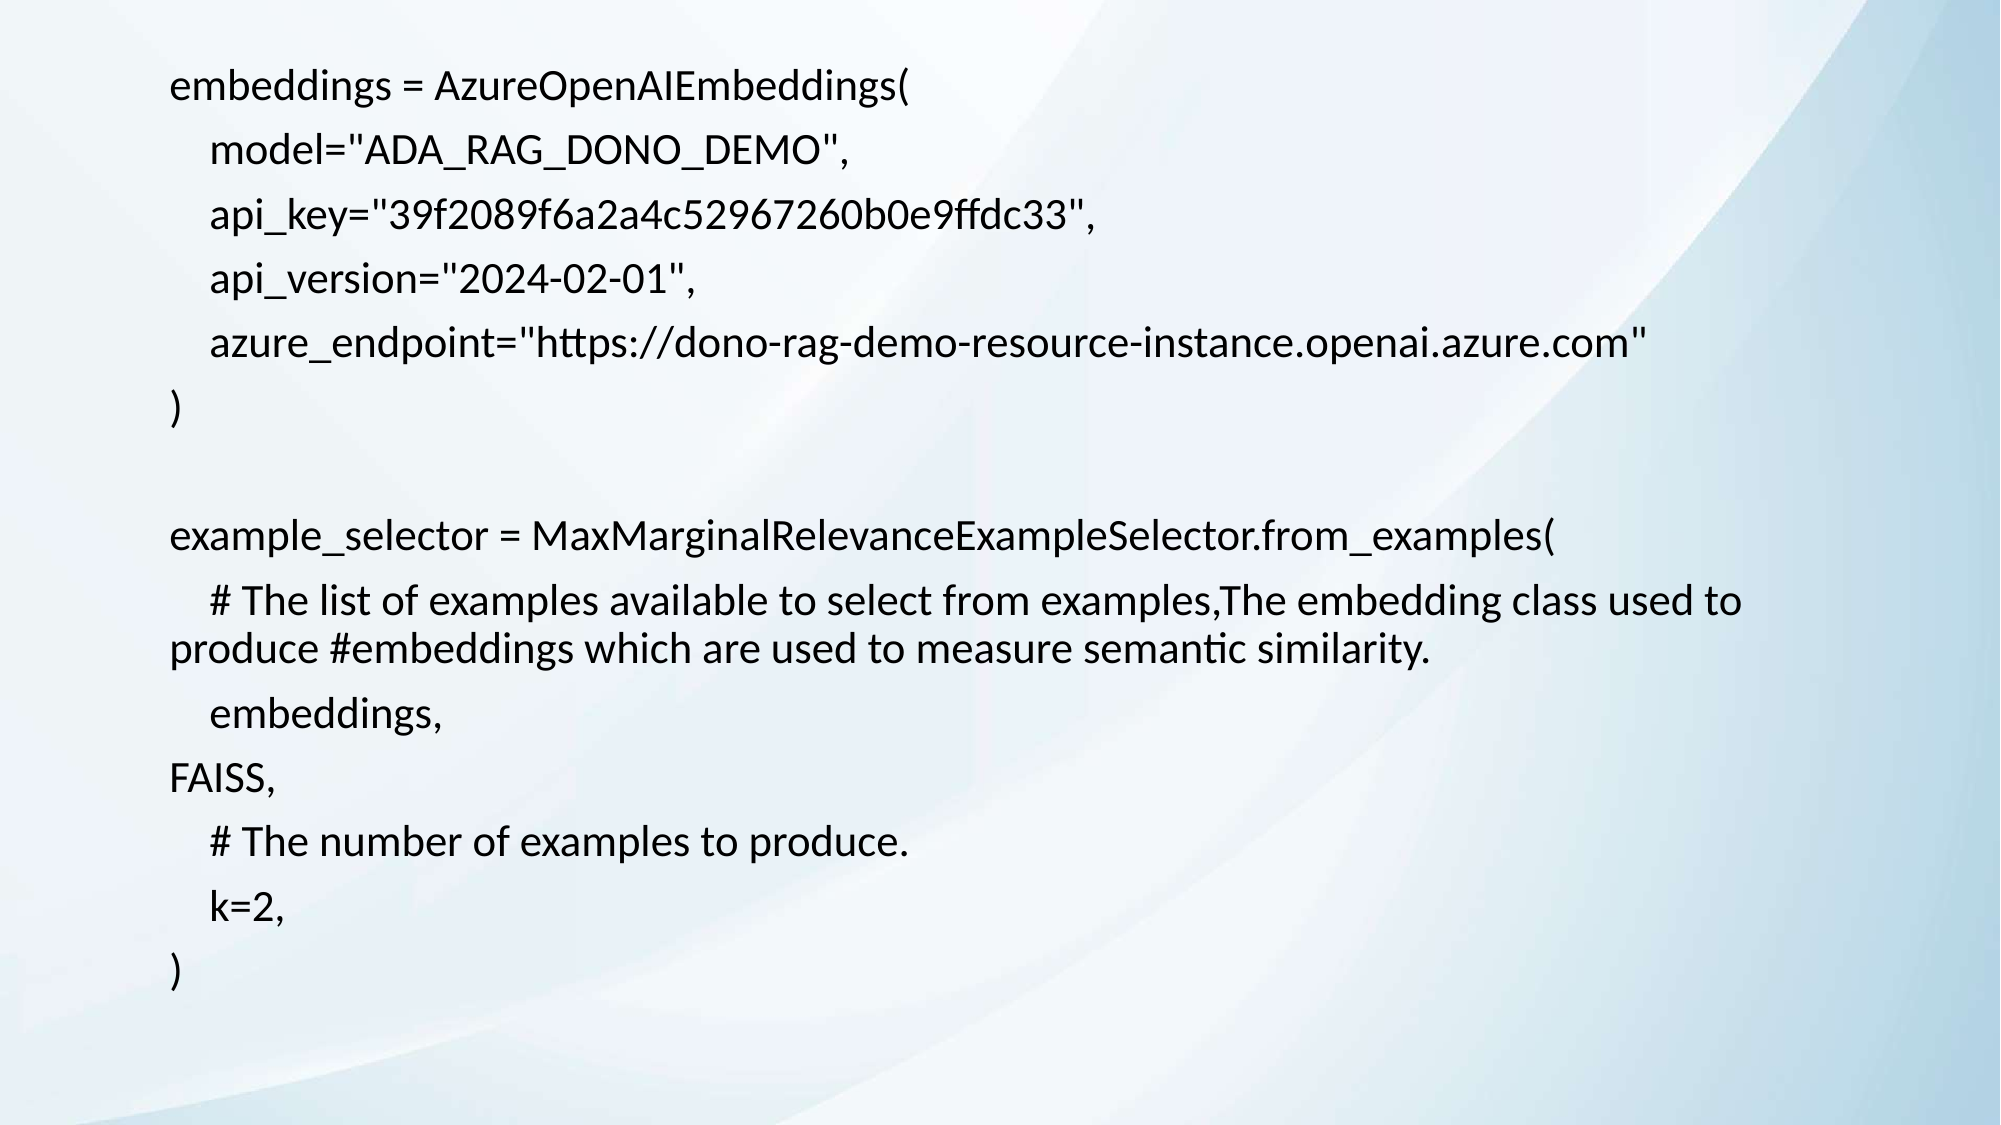

embeddings = AzureOpenAIEmbeddings(
    model="ADA_RAG_DONO_DEMO",
    api_key="39f2089f6a2a4c52967260b0e9ffdc33",
    api_version="2024-02-01",
    azure_endpoint="https://dono-rag-demo-resource-instance.openai.azure.com"
)

example_selector = MaxMarginalRelevanceExampleSelector.from_examples(
    # The list of examples available to select from examples,The embedding class used to produce #embeddings which are used to measure semantic similarity.
    embeddings,
FAISS,
    # The number of examples to produce.
    k=2,
)